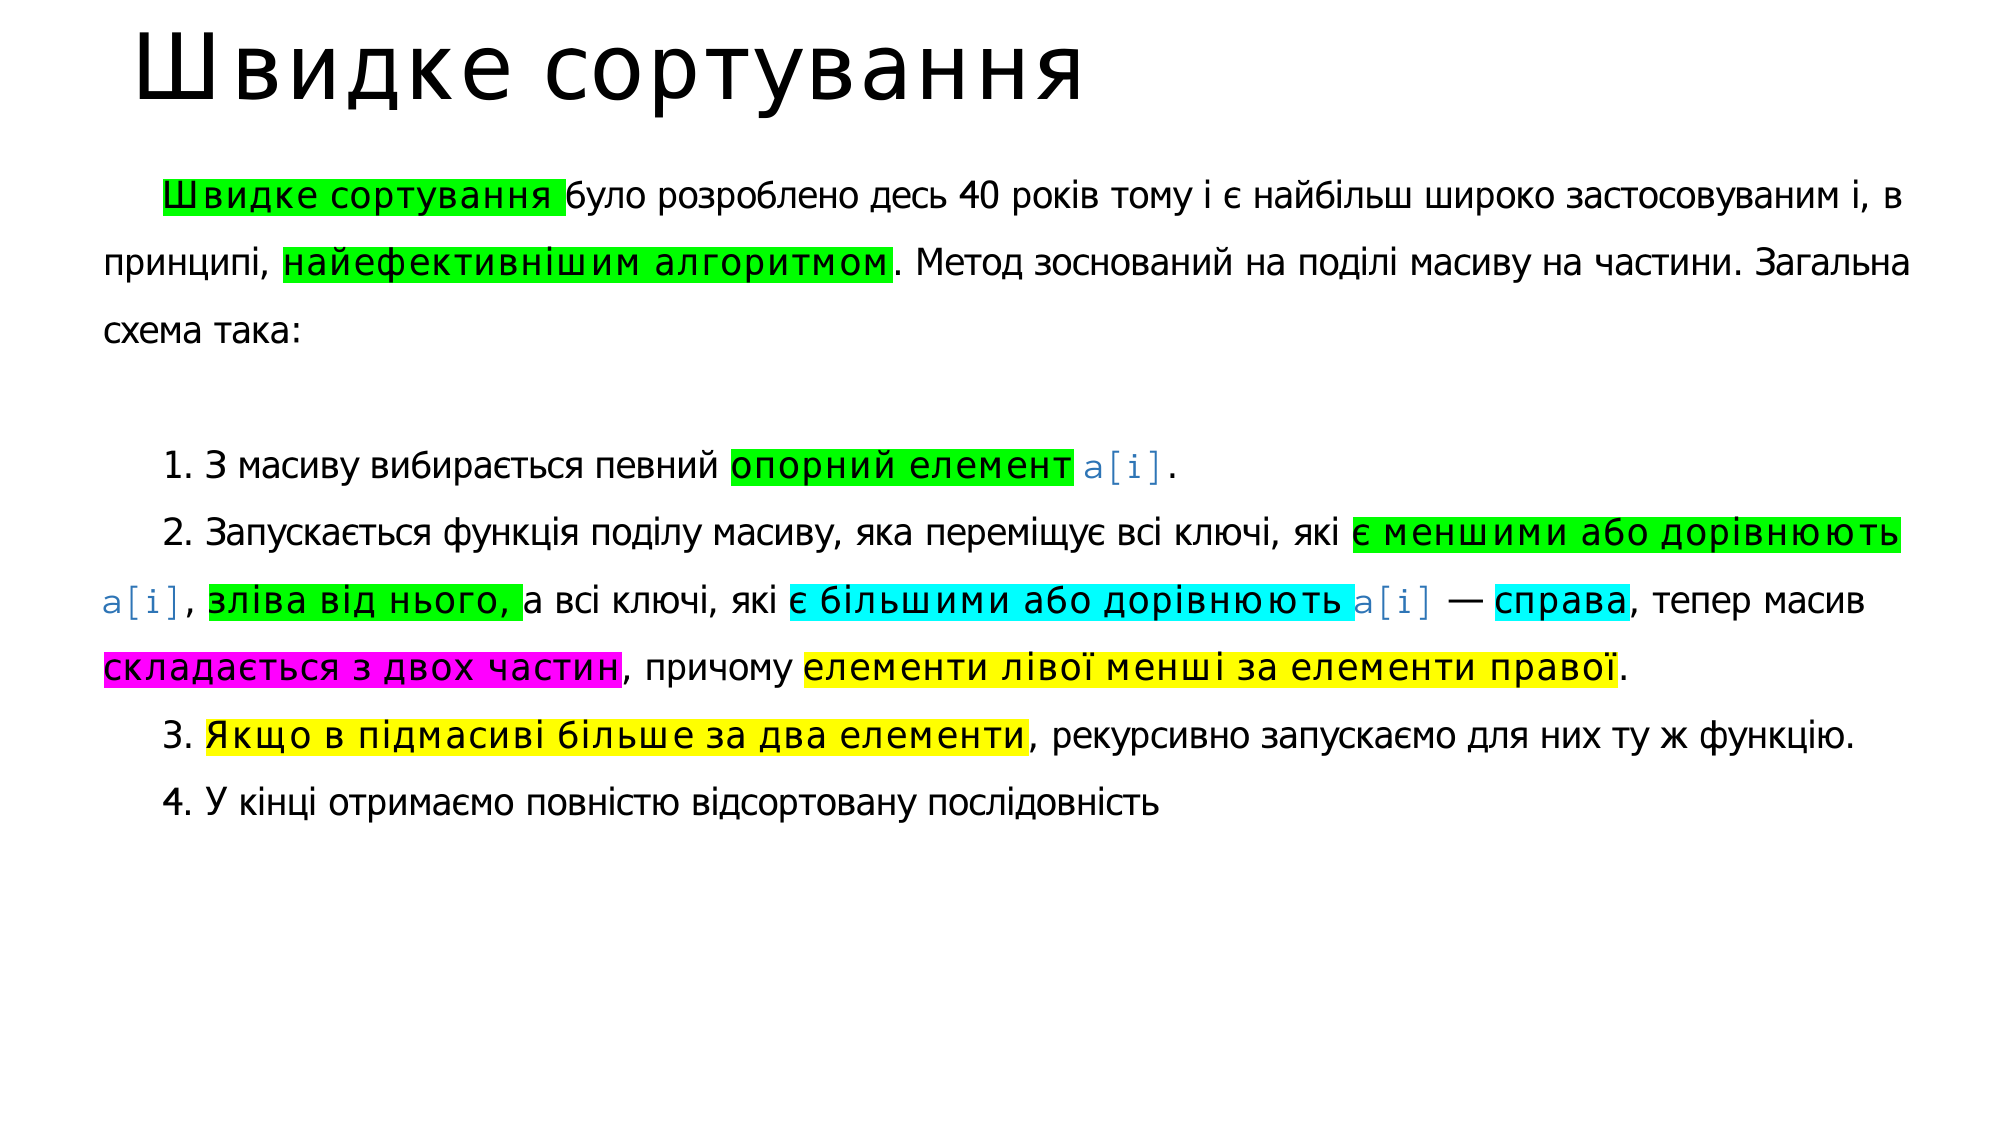

# Швидке сортування
Швидке сортування було розроблено десь 40 років тому і є найбільш широко застосовуваним і, в принципі, найефективнішим алгоритмом. Метод зоснований на поділі масиву на частини. Загальна схема така:

1. З масиву вибирається певний опорний елемент a[i].
2. Запускається функція поділу масиву, яка переміщує всі ключі, які є меншими або дорівнюють a[i], зліва від нього, а всі ключі, які є більшими або дорівнюють a[i] — справа, тепер масив складається з двох частин, причому елементи лівої менші за елементи правої.
3. Якщо в підмасиві більше за два елементи, рекурсивно запускаємо для них ту ж функцію.
4. У кінці отримаємо повністю відсортовану послідовність